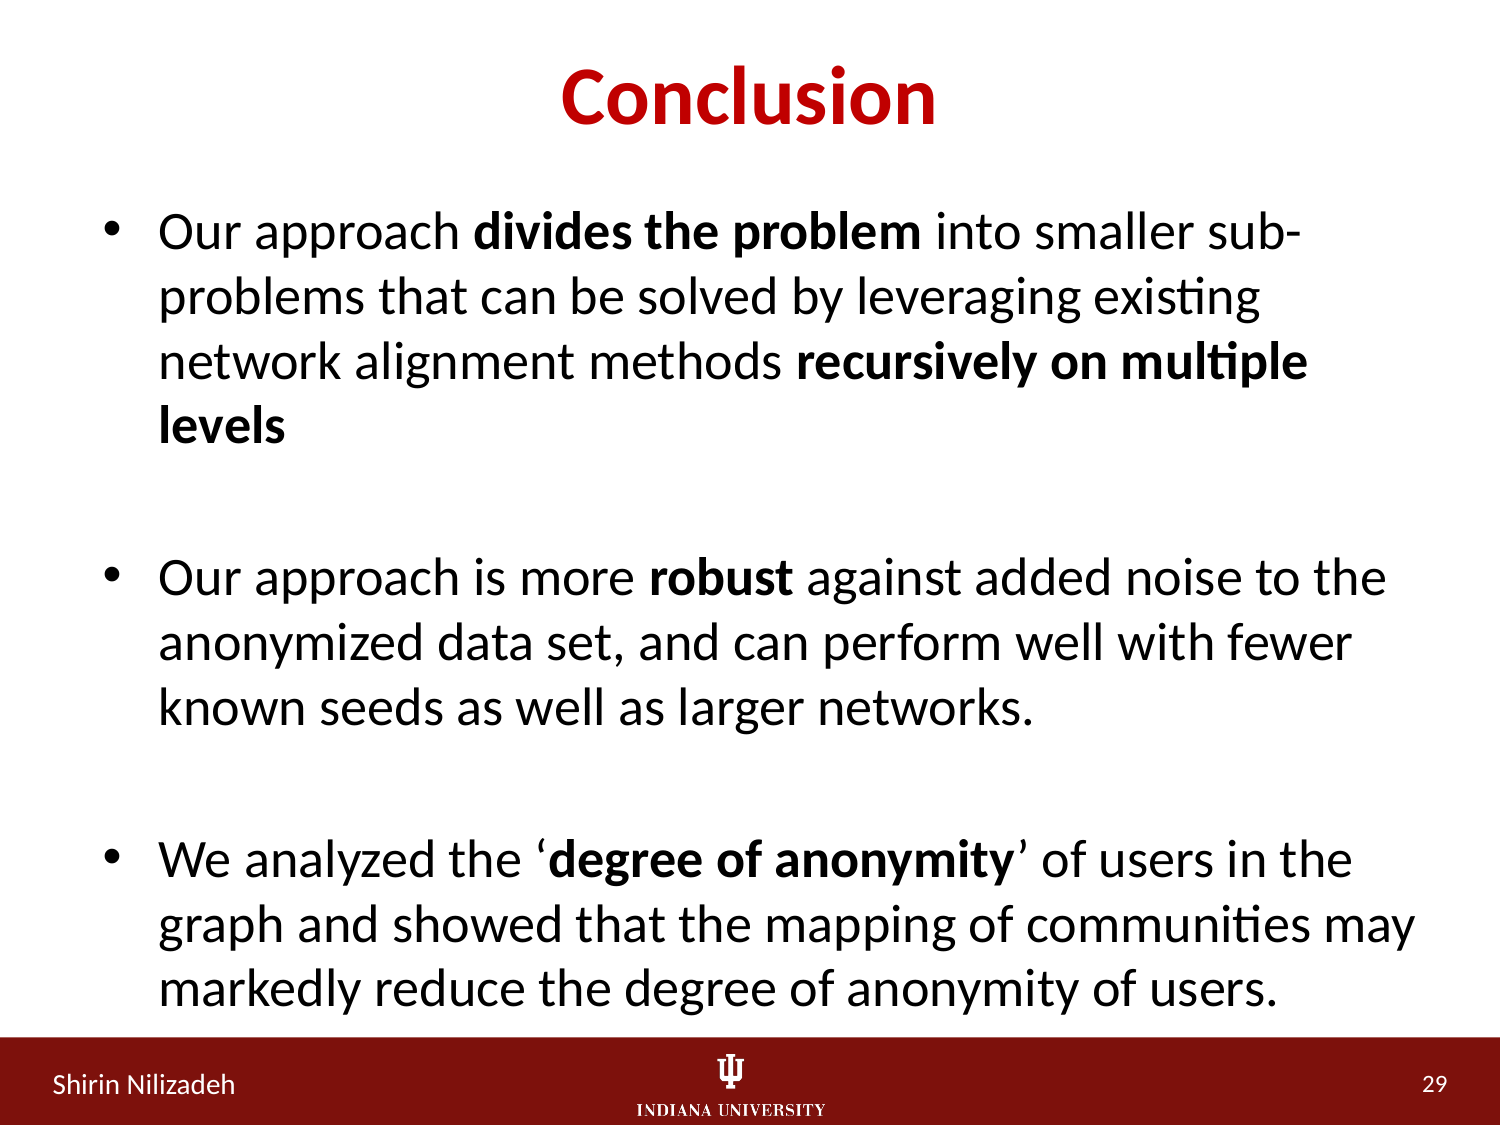

# Conclusion
Our approach divides the problem into smaller sub-problems that can be solved by leveraging existing network alignment methods recursively on multiple levels

Our approach is more robust against added noise to the anonymized data set, and can perform well with fewer known seeds as well as larger networks.

We analyzed the ‘degree of anonymity’ of users in the graph and showed that the mapping of communities may markedly reduce the degree of anonymity of users.
29